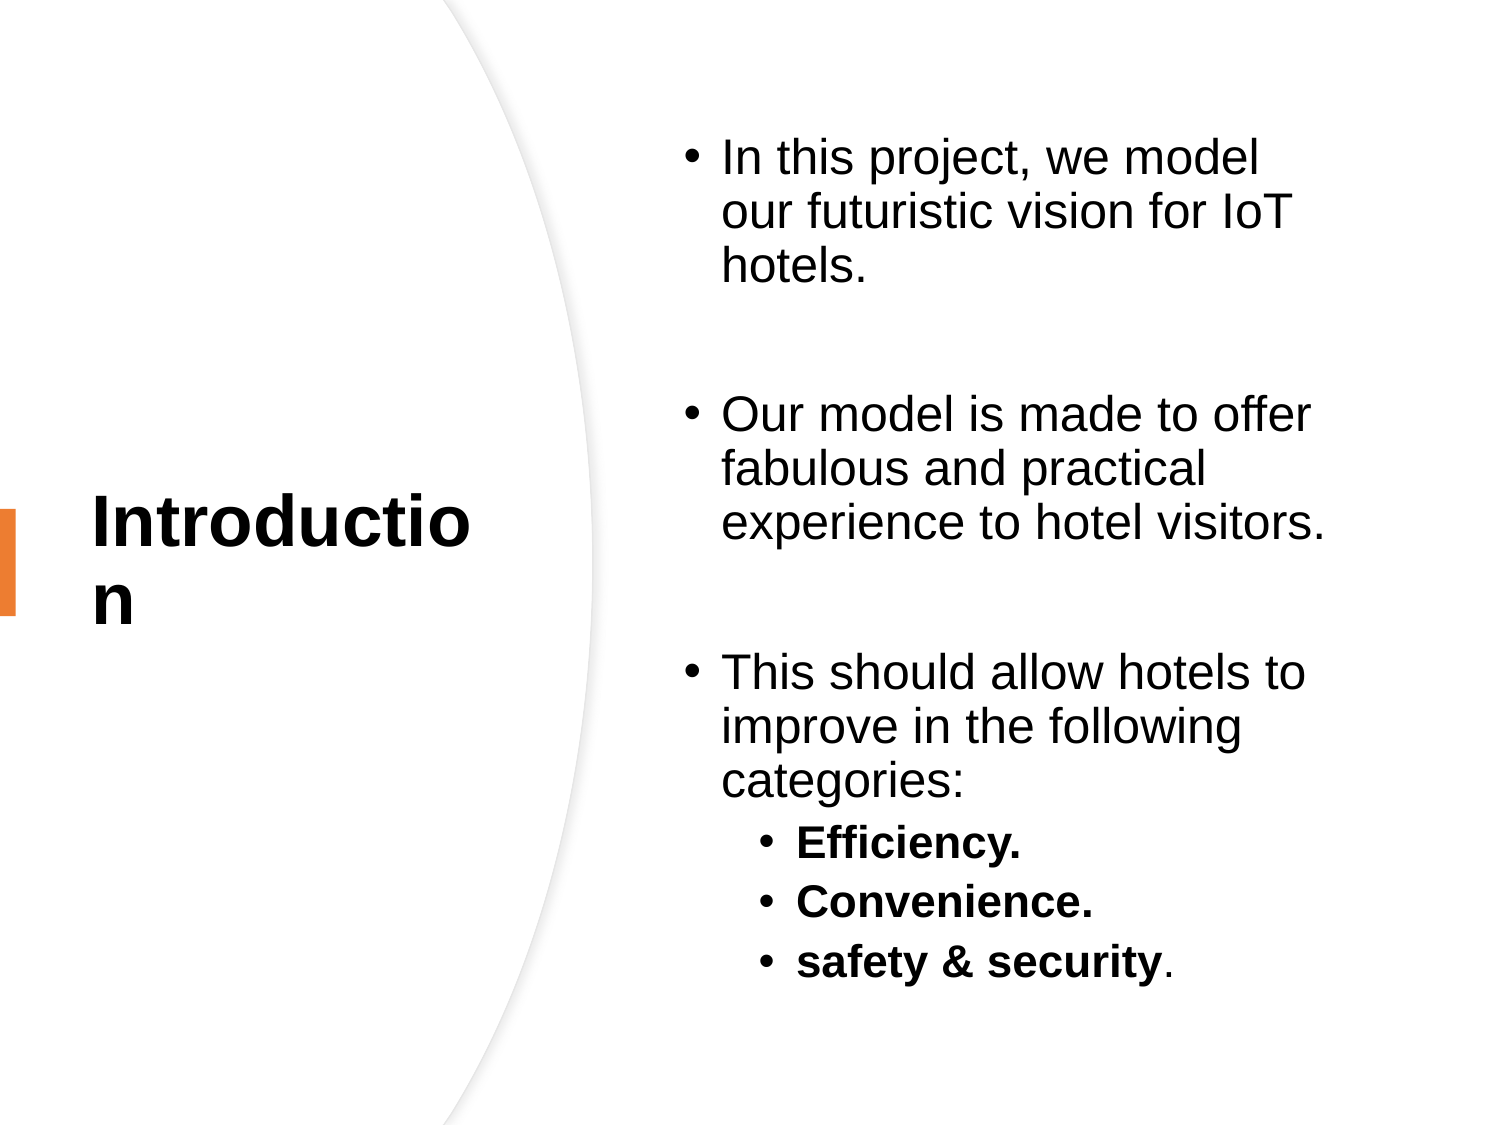

In this project, we model our futuristic vision for IoT hotels.

Our model is made to offer fabulous and practical experience to hotel visitors.

This should allow hotels to improve in the following categories:
Efficiency.
Convenience.
safety & security.

# Introduction